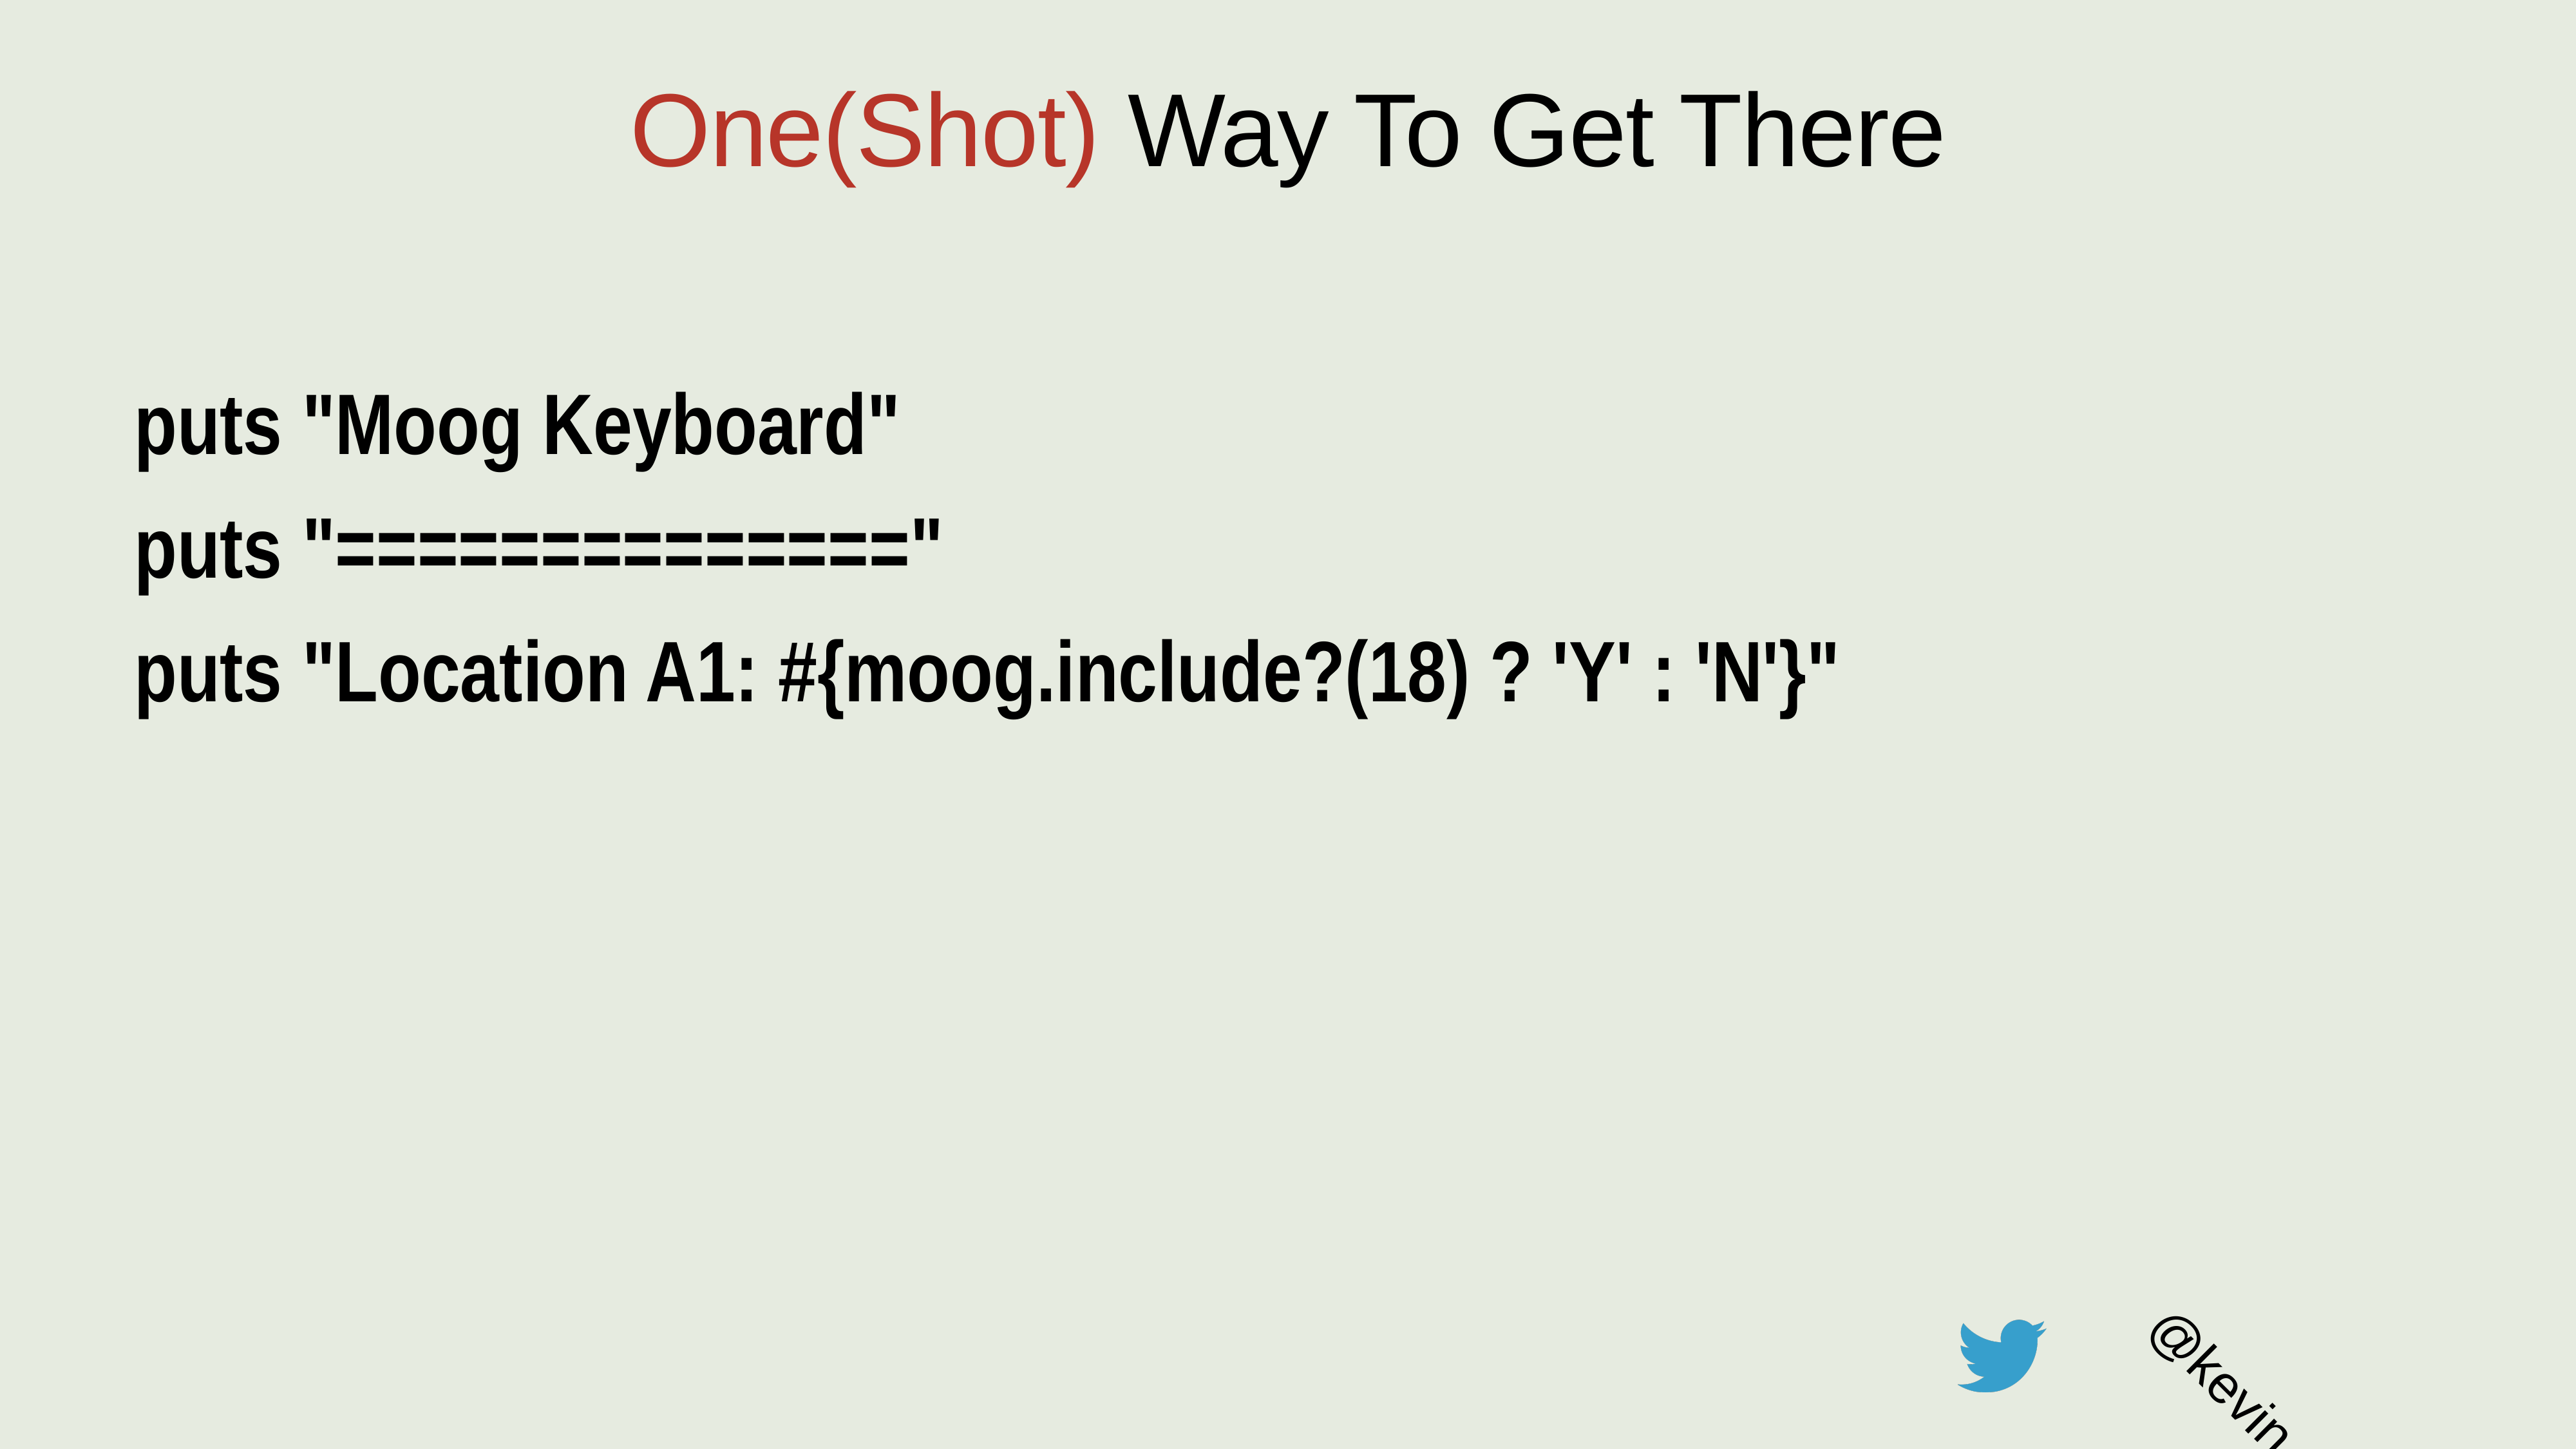

# One(Shot) Way To Get There
puts "Moog Keyboard"
puts "=============="
puts "Location A1: #{moog.include?(18) ? 'Y' : 'N'}"